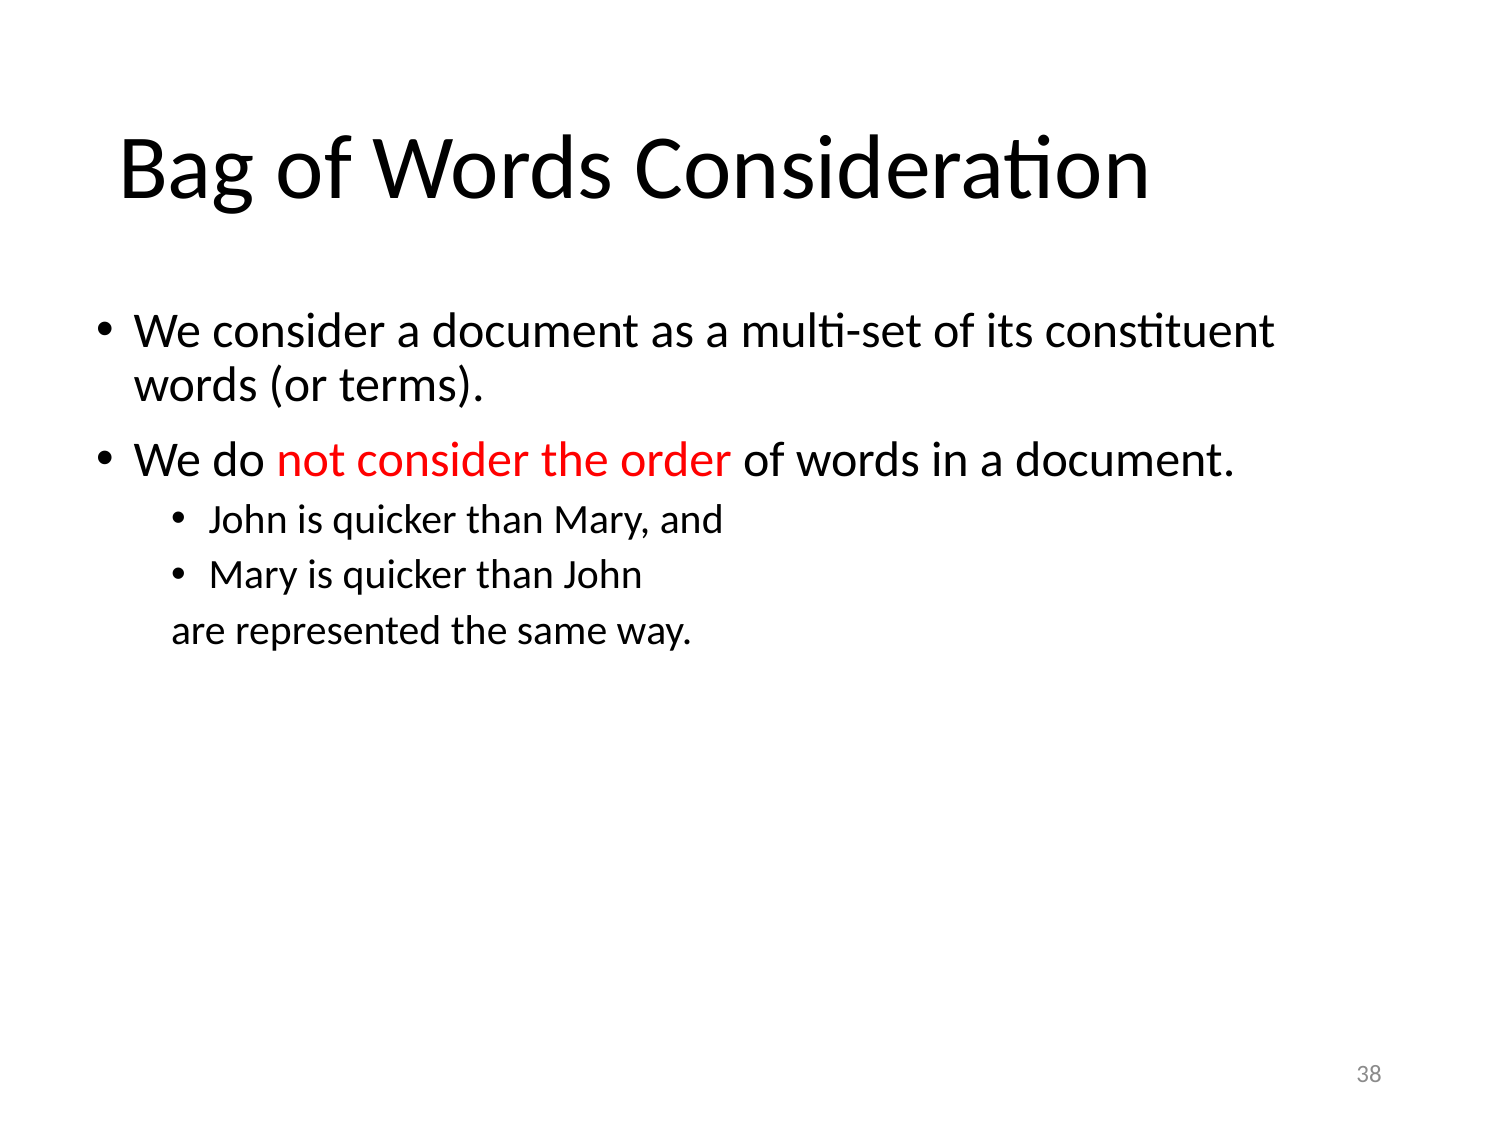

# Bag of Words Consideration
We consider a document as a multi-set of its constituent words (or terms).
We do not consider the order of words in a document.
John is quicker than Mary, and
Mary is quicker than John
are represented the same way.

38